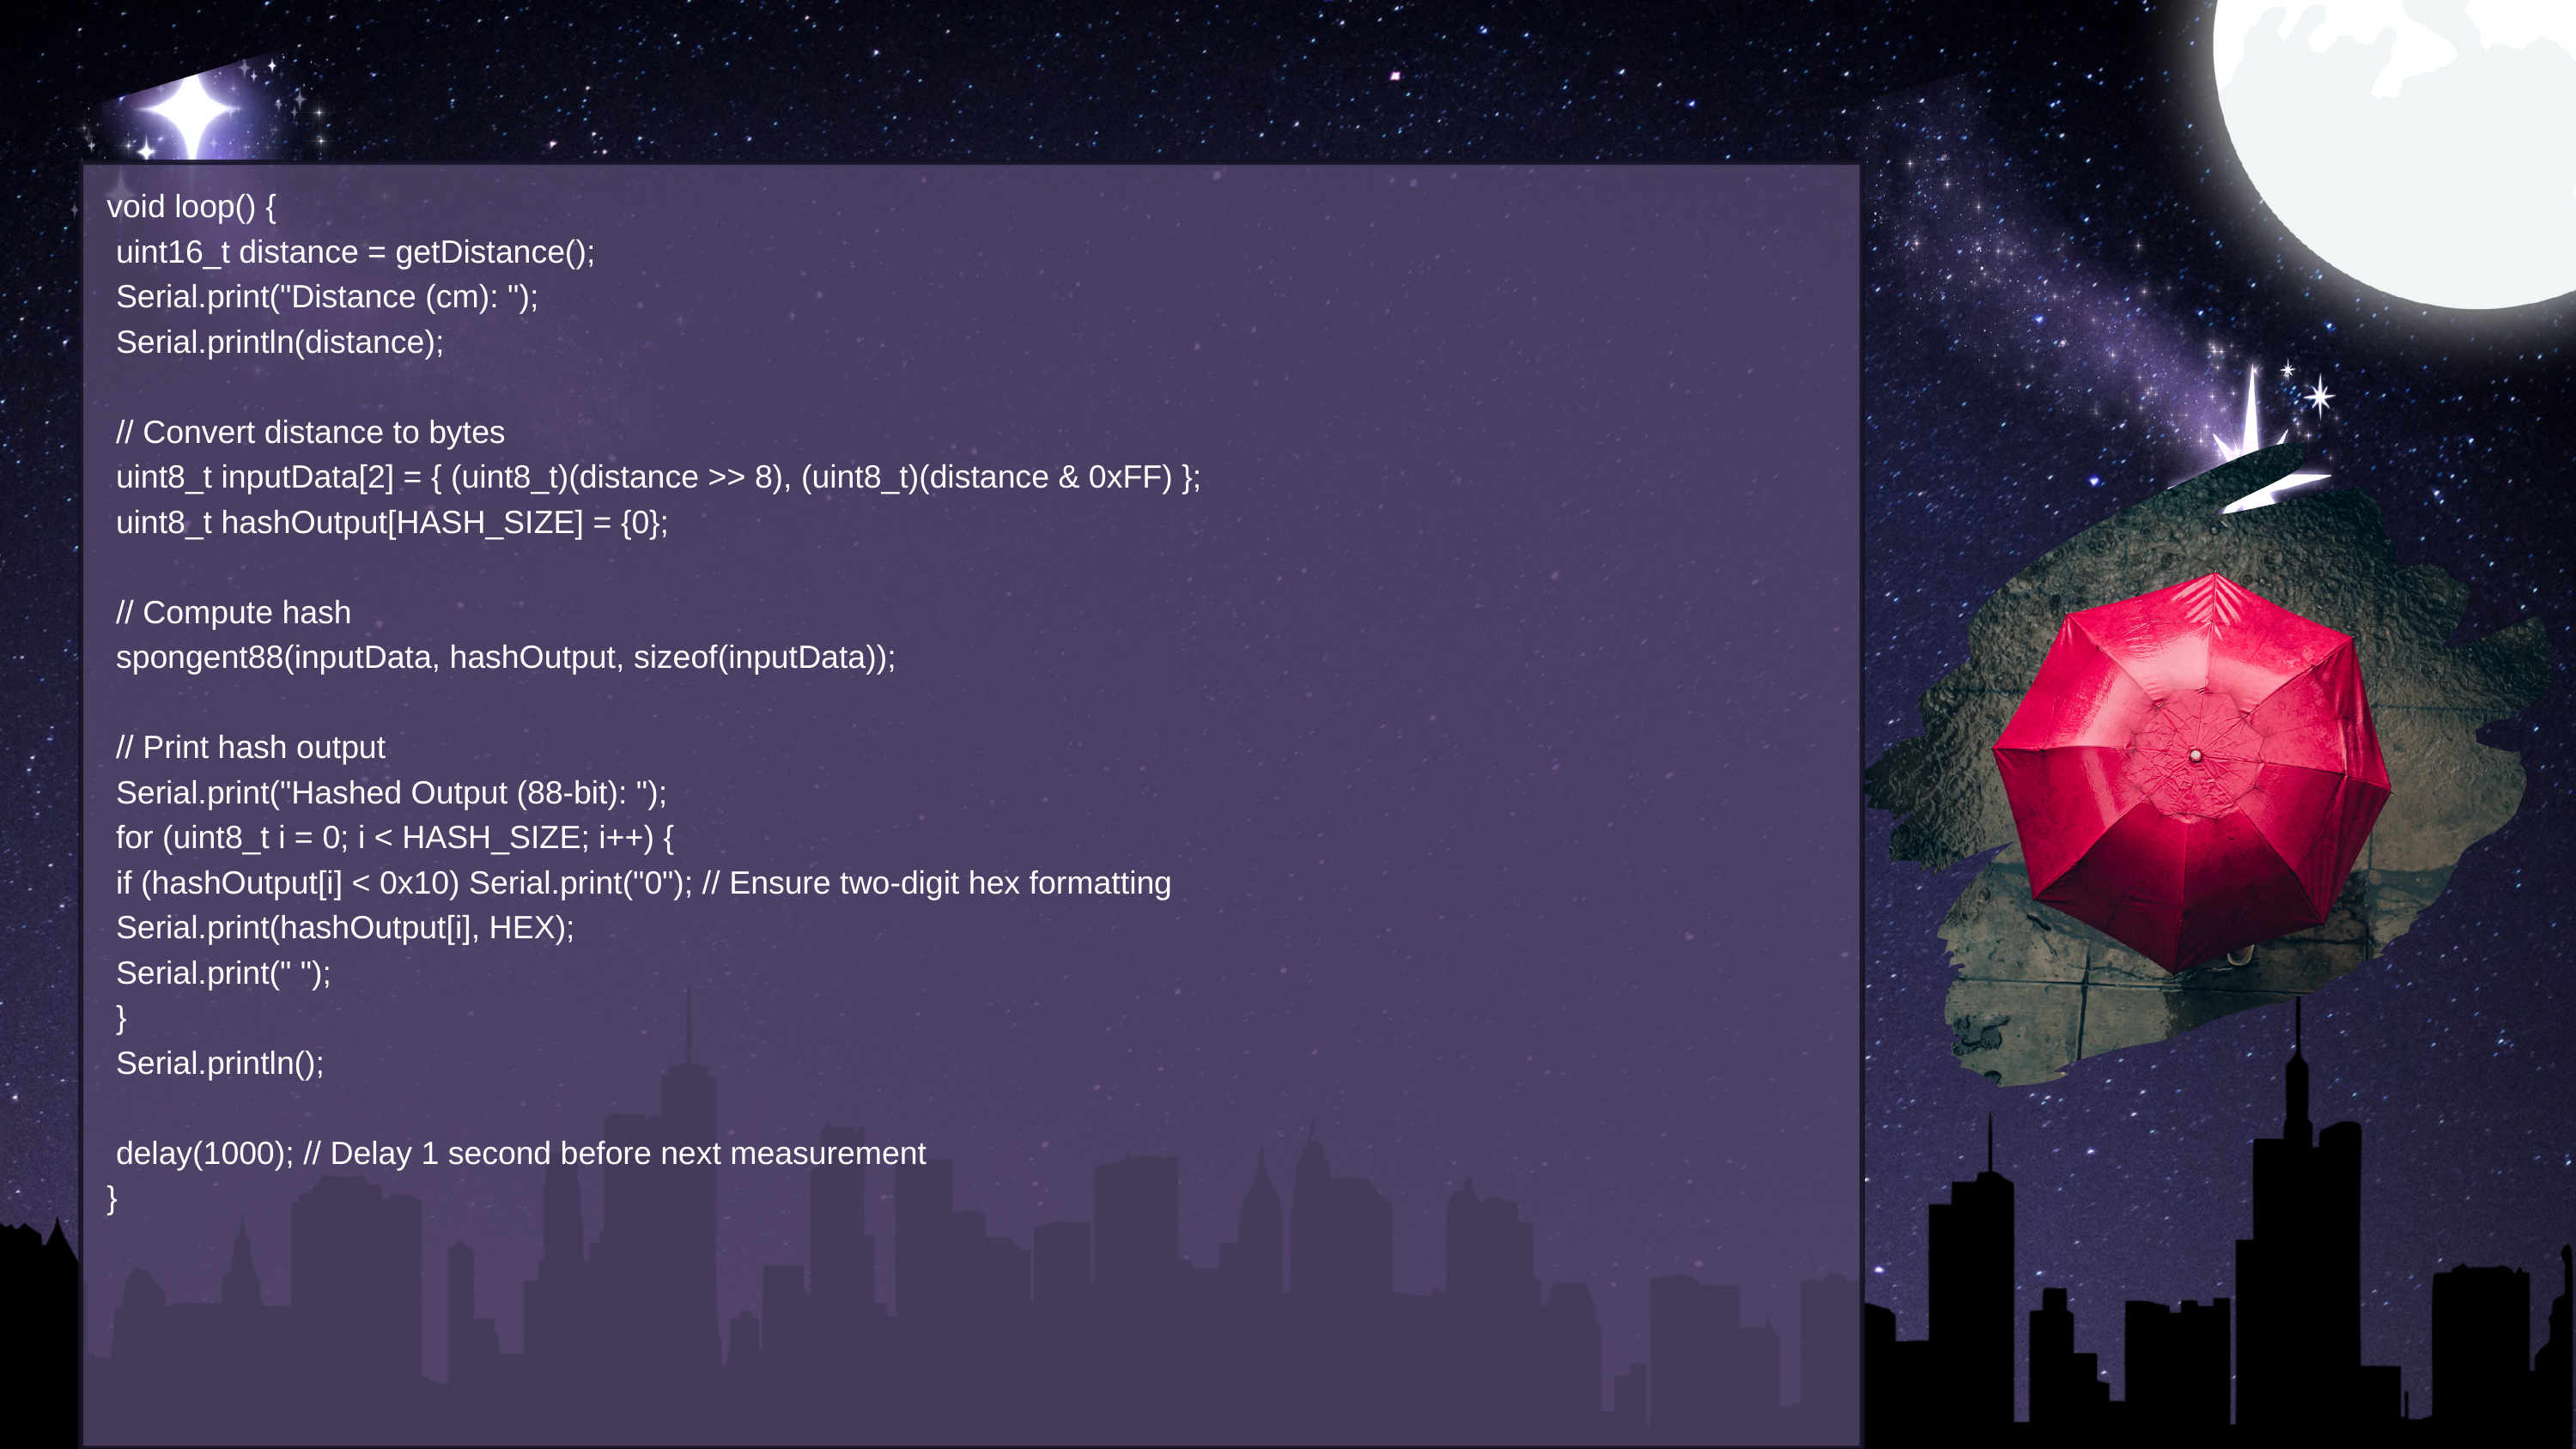

void loop() {
 uint16_t distance = getDistance();
 Serial.print("Distance (cm): ");
 Serial.println(distance);

 // Convert distance to bytes
 uint8_t inputData[2] = { (uint8_t)(distance >> 8), (uint8_t)(distance & 0xFF) };
 uint8_t hashOutput[HASH_SIZE] = {0};

 // Compute hash
 spongent88(inputData, hashOutput, sizeof(inputData));

 // Print hash output
 Serial.print("Hashed Output (88-bit): ");
 for (uint8_t i = 0; i < HASH_SIZE; i++) {
 if (hashOutput[i] < 0x10) Serial.print("0"); // Ensure two-digit hex formatting
 Serial.print(hashOutput[i], HEX);
 Serial.print(" ");
 }
 Serial.println();

 delay(1000); // Delay 1 second before next measurement
}